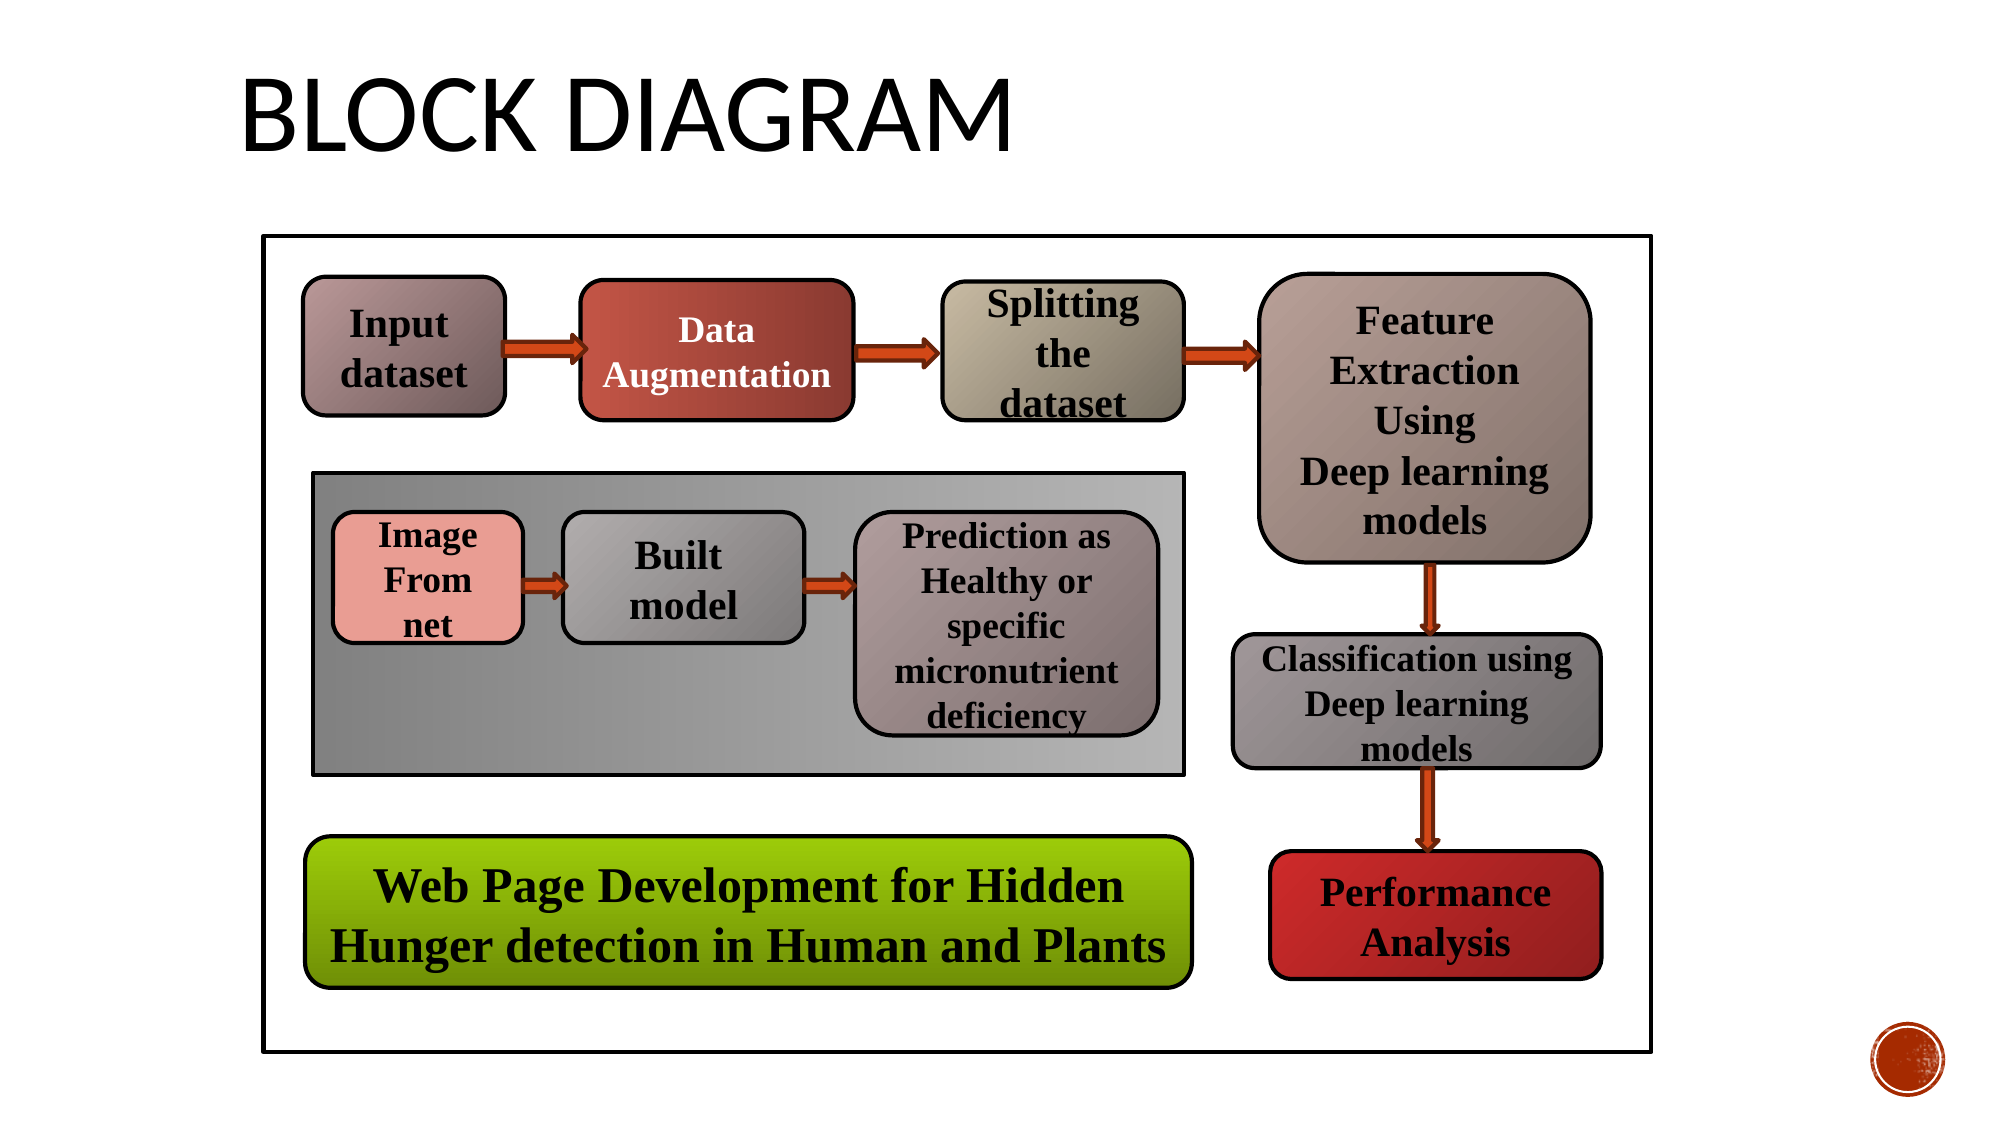

BLOCK DIAGRAM

Feature Extraction
Using
Deep learning
models
Input
dataset
Data
Augmentation
Splitting the
dataset

Image
From net
Built
model
Prediction as Healthy or specific micronutrient deficiency

Classification using
Deep learning models

Web Page Development for Hidden Hunger detection in Human and Plants
Performance
Analysis